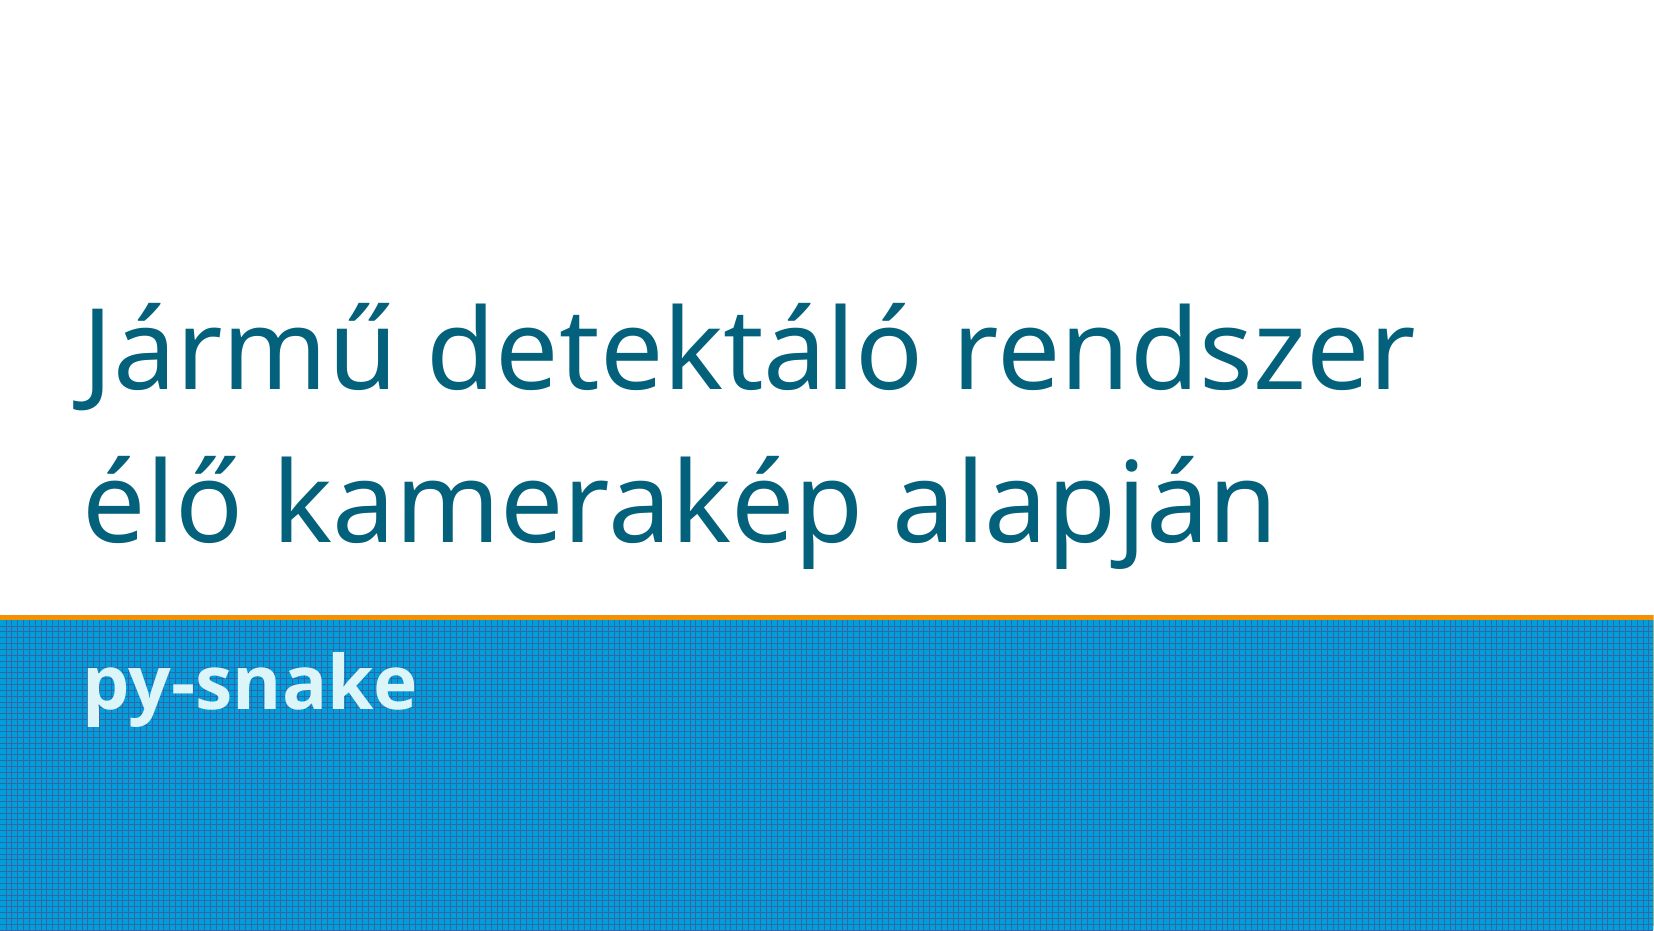

# Jármű detektáló rendszer élő kamerakép alapján
py-snake